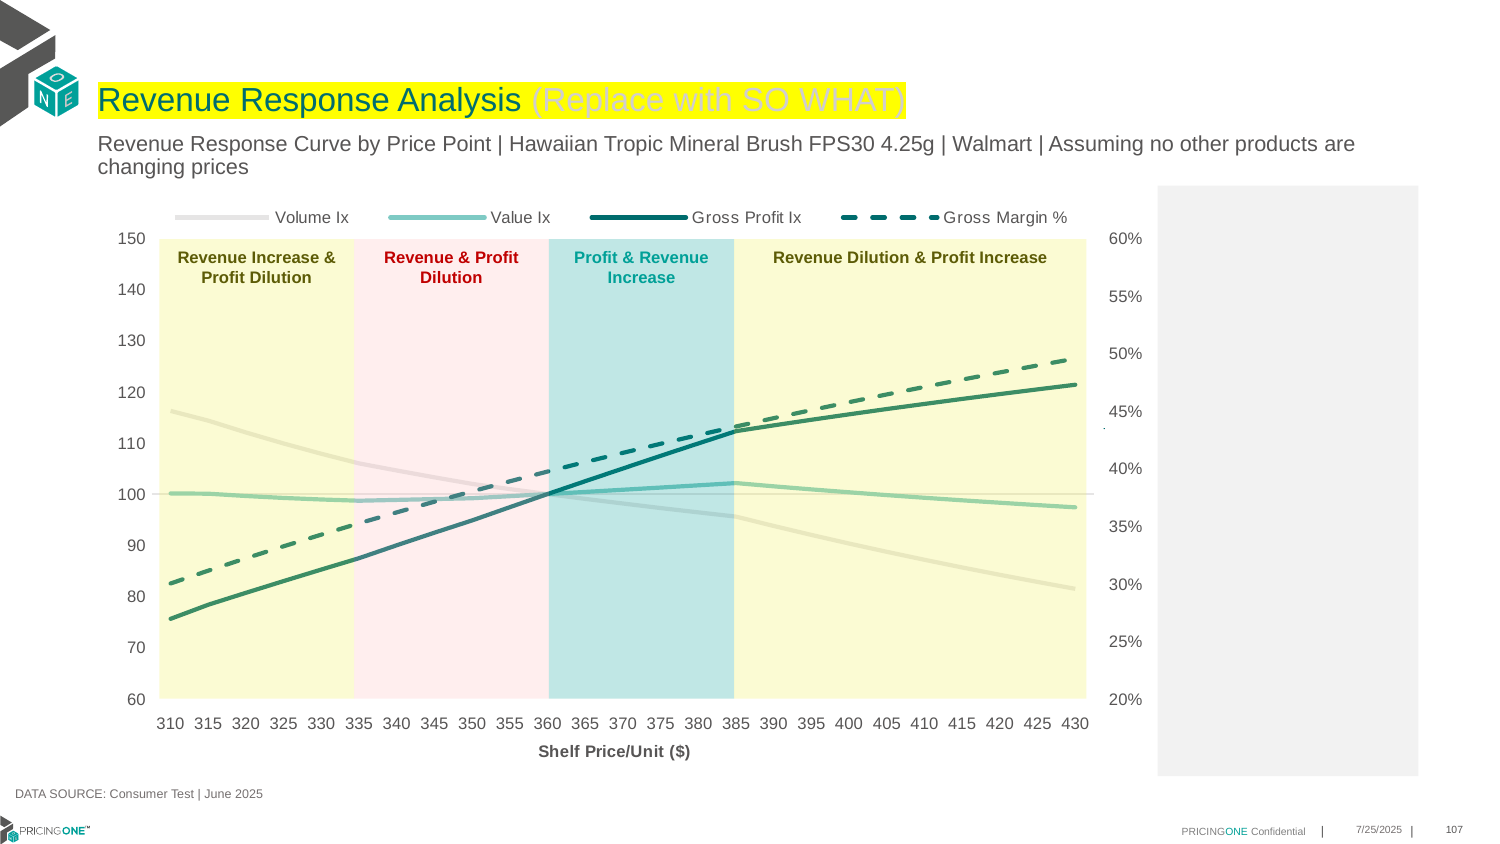

# Revenue Response Analysis (Replace with SO WHAT)

Revenue Response Curve by Price Point | Hawaiian Tropic Mineral Brush FPS30 4.25g | Walmart | Assuming no other products are changing prices

### Chart:

| Category | Volume Ix | Value Ix | Gross Profit Ix | Gross Margin % |
|---|---|---|---|---|
| 310 | 116.26369236846155 | 100.1279828199393 | 75.62675171779468 | 0.30016686750972993 |
| 315 | 114.36121151531839 | 100.07785709226742 | 78.38643122602234 | 0.3112753299302105 |
| 320 | 112.04342983922544 | 99.6213595381735 | 80.71394345584706 | 0.32203665290005096 |
| 325 | 109.89294815166184 | 99.24831579689574 | 83.0057989076033 | 0.3324668582400498 |
| 330 | 107.88629646417569 | 98.94476426995372 | 85.26099219012573 | 0.34258099675156434 |
| 335 | 106.004569211302 | 98.69955841508613 | 87.47900331886805 | 0.3523932206806455 |
| 340 | 104.62419141229155 | 98.86050707127936 | 89.99672871801823 | 0.361916849788283 |
| 345 | 103.28459370455847 | 99.02218020173603 | 92.45446311349109 | 0.37116443167540936 |
| 350 | 101.98347834511938 | 99.18406056350261 | 94.85434547064438 | 0.3801477969371893 |
| 355 | 100.97320799258127 | 99.58775139936172 | 97.44395291998468 | 0.3888781096563837 |
| 360 | 100.0 | 100.0 | 100.0 | 0.39736591368893426 |
| 365 | 99.0609021624369 | 100.41940178701965 | 102.52331757344808 | 0.4056211751452499 |
| 370 | 98.15331732497677 | 100.84474740063085 | 105.01470362631729 | 0.4136533214270712 |
| 375 | 97.27495035316484 | 101.27499299227651 | 107.47492672696792 | 0.4214712771413765 |
| 380 | 96.42376407154899 | 101.70923541362392 | 109.90472858615041 | 0.42908349717899025 |
| 385 | 95.59794252835995 | 102.14669144616157 | 112.30482598316678 | 0.43649799721562665 |
| 390 | 93.76899509820113 | 101.51625736441356 | 113.43369872692526 | 0.44372238186670854 |
| 395 | 92.01564589823317 | 100.91654593002106 | 114.52881390096825 | 0.4507638707038386 |
| 400 | 90.33293712817209 | 100.3453216775261 | 115.59175442596998 | 0.4576293223200407 |
| 405 | 88.71634588315398 | 99.80054987211138 | 116.6239817758374 | 0.46432525661238594 |
| 410 | 87.16173745965055 | 99.28037516261598 | 117.62684896610094 | 0.4708578754341861 |
| 415 | 85.66532451132464 | 98.7831028551036 | 118.60161184898917 | 0.4772330817542561 |
| 420 | 84.22363122381734 | 98.30718244309084 | 119.54943896691645 | 0.4834564974476578 |
| 425 | 82.83346180862287 | 97.8511930866066 | 120.47142017450751 | 0.4895334798306268 |
| 430 | 81.49187272474954 | 97.4138307789231 | 121.36857420525322 | 0.4954691370418982 |
Revenue Increase & Profit Dilution
Revenue & Profit Dilution
Profit & Revenue Increase
Revenue Dilution & Profit Increase

DATA SOURCE: Consumer Test | June 2025

7/25/2025
107